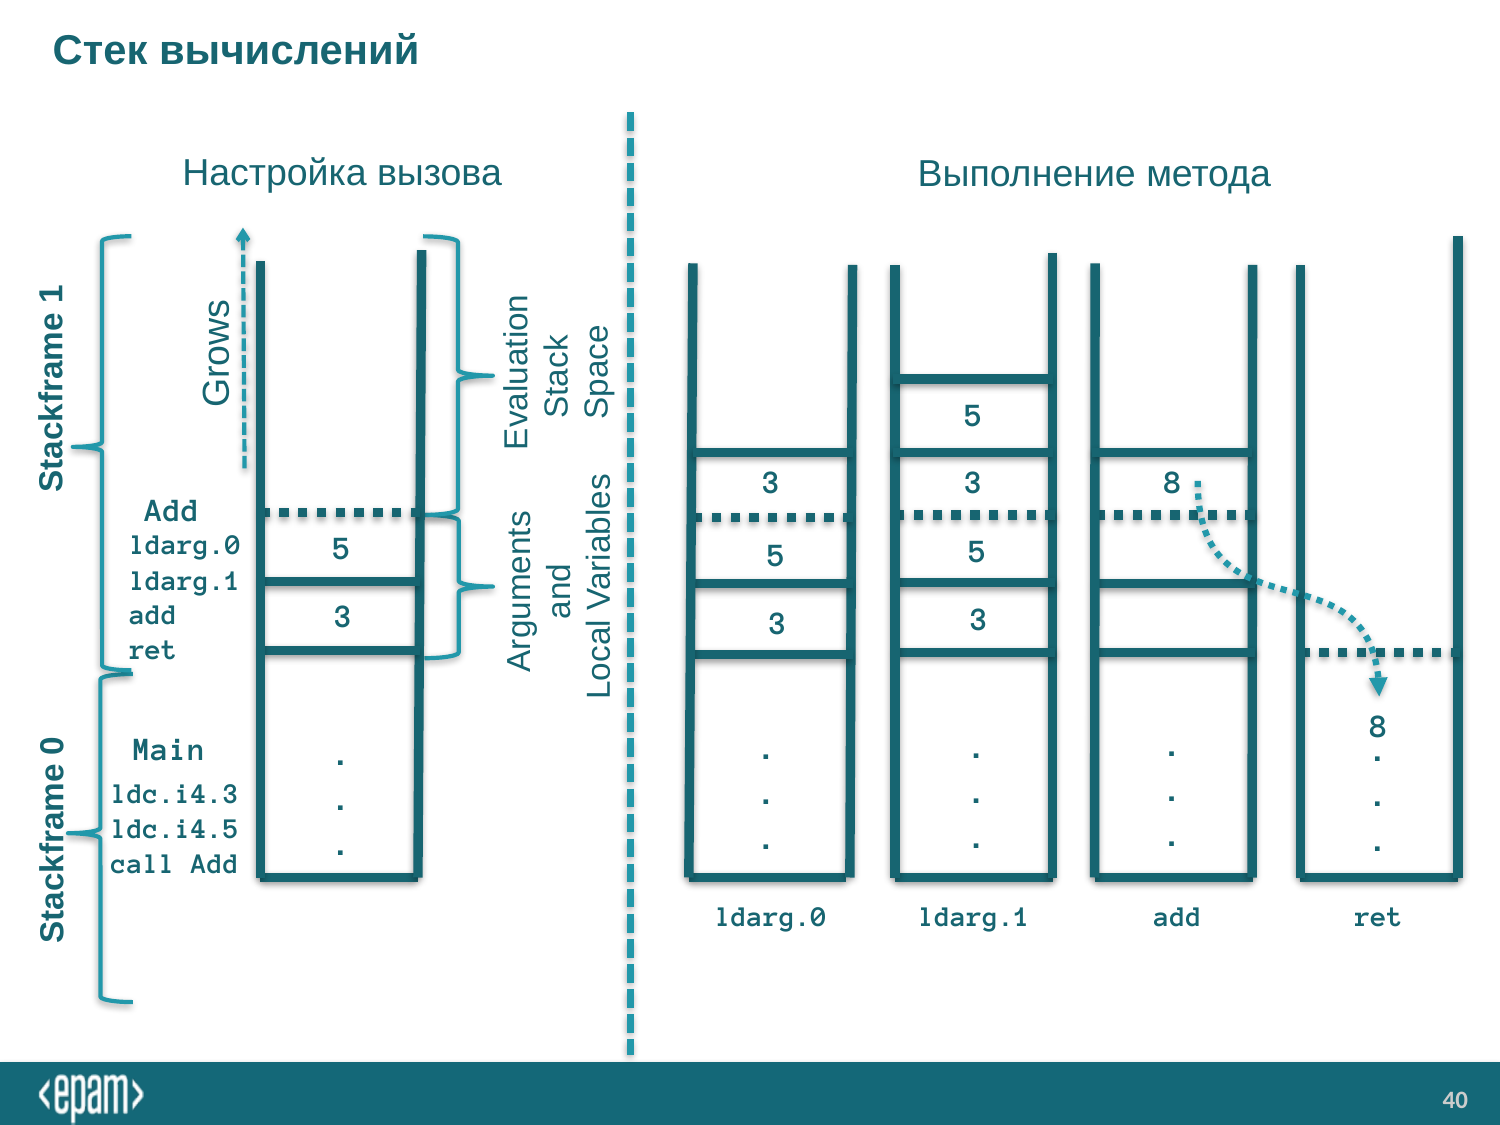

# Стек вычислений
Настройка вызова
Выполнение метода

Evaluation
Stack
Space
Grows
Stackframe 1
5
8
3
3
Add

5
Arguments
and
Local Variables
5
5
3
3
3

8
.
.
.
.
.
.
.
.
.
.
.
.
Main
.
.
.
ldc.i4.3
ldc.i4.5
call Add
Stackframe 0
ldarg.1
add
ret
ldarg.0
ldarg.0
ldarg.1
add
ret